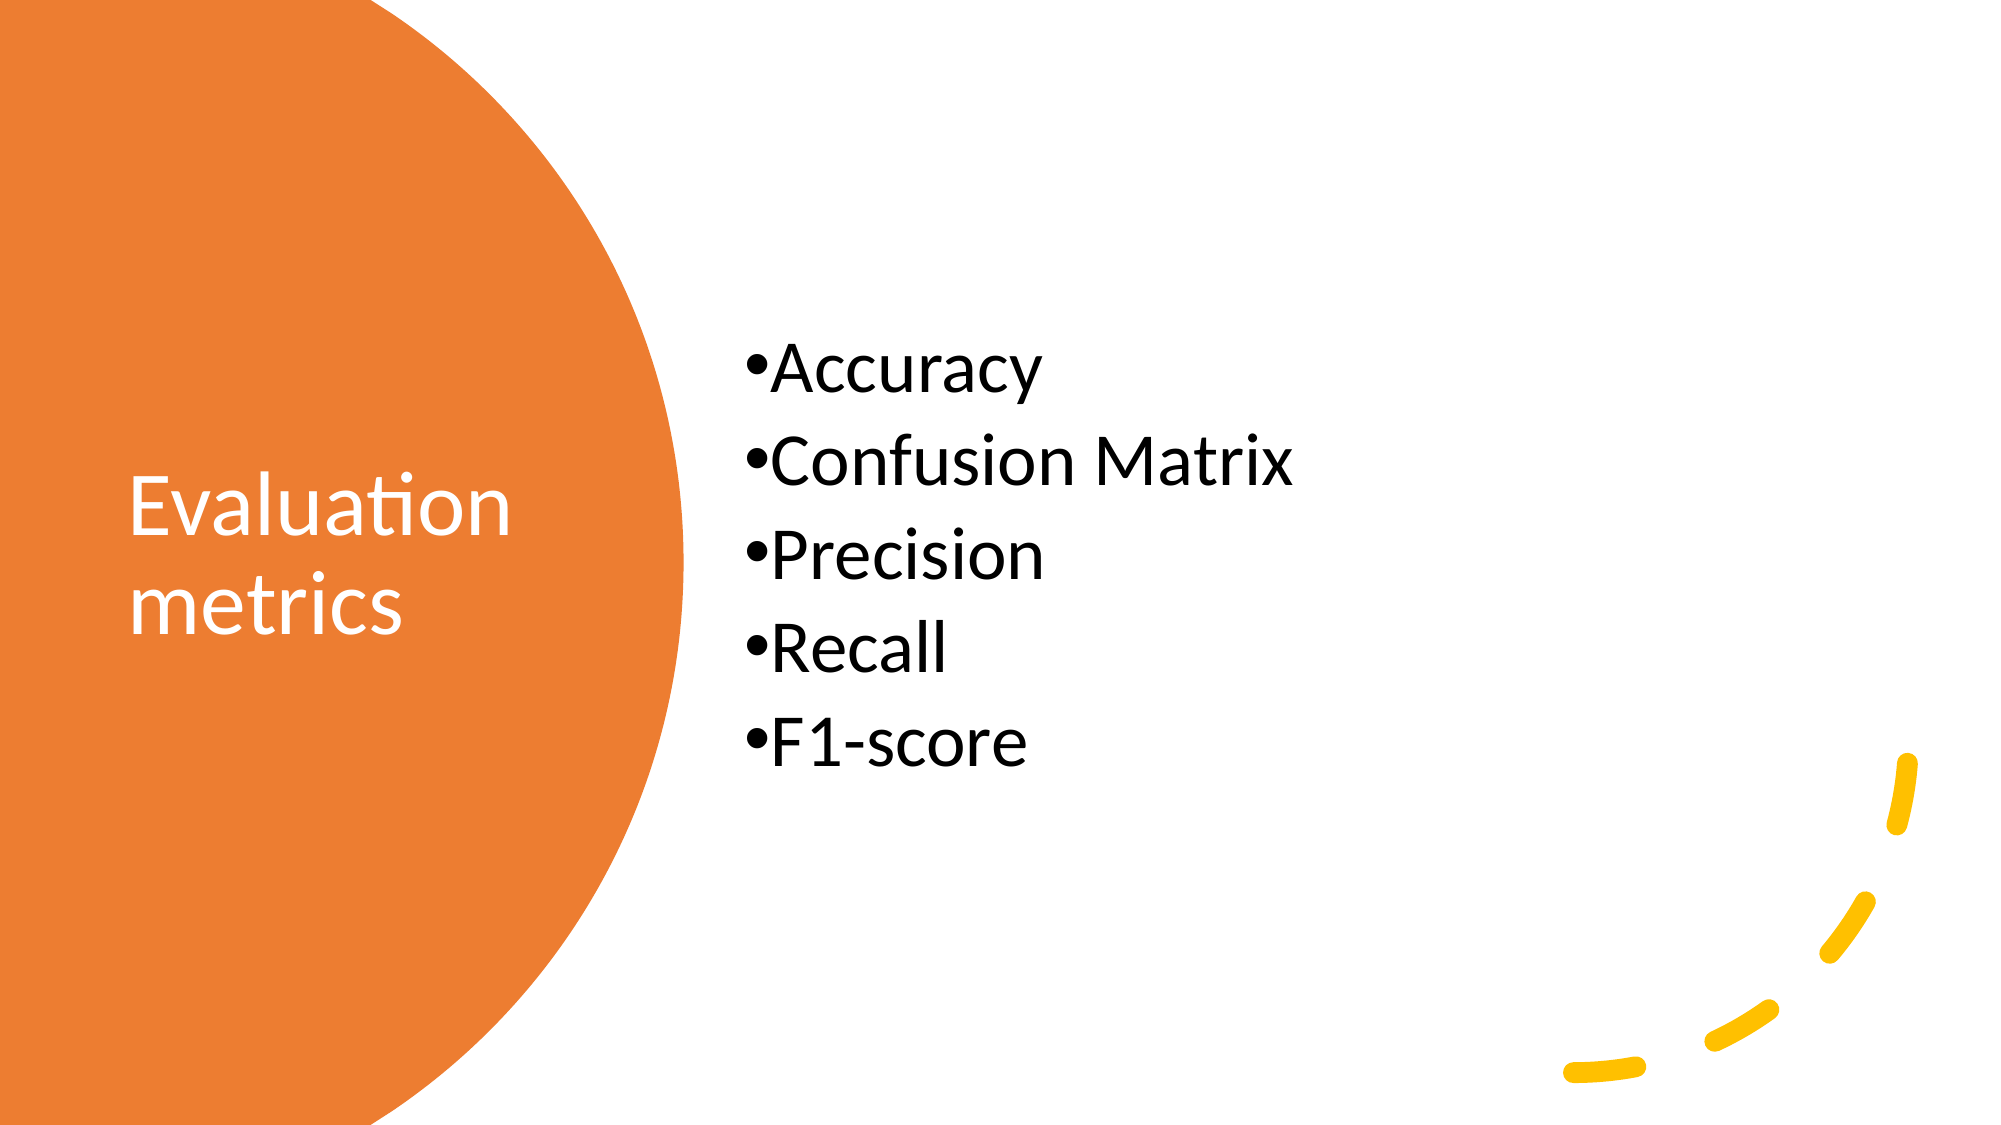

Accuracy
Confusion Matrix
Precision
Recall
F1-score
# Evaluation metrics